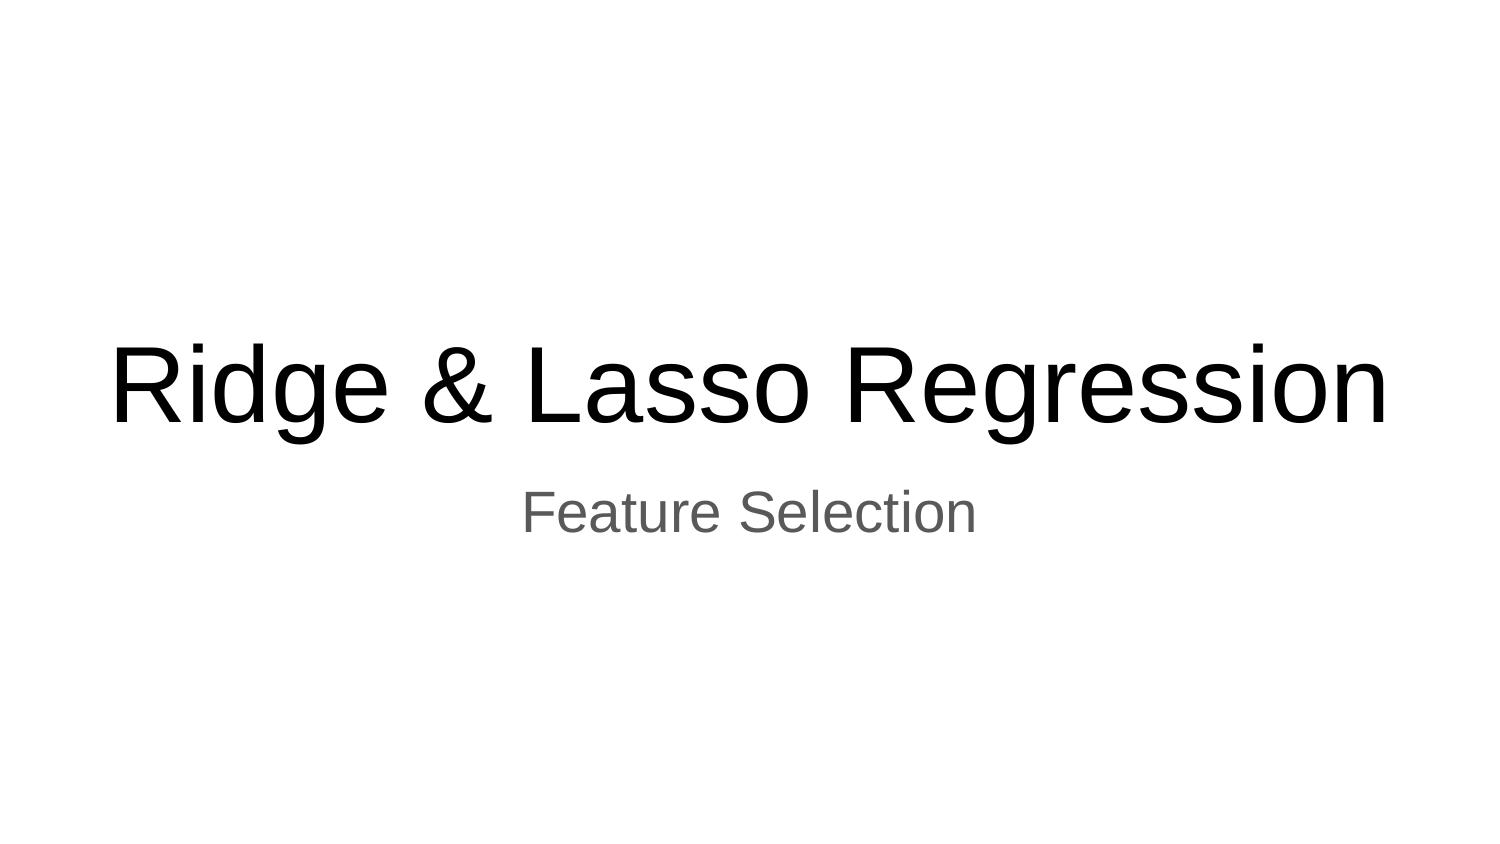

# Ridge & Lasso Regression
Feature Selection